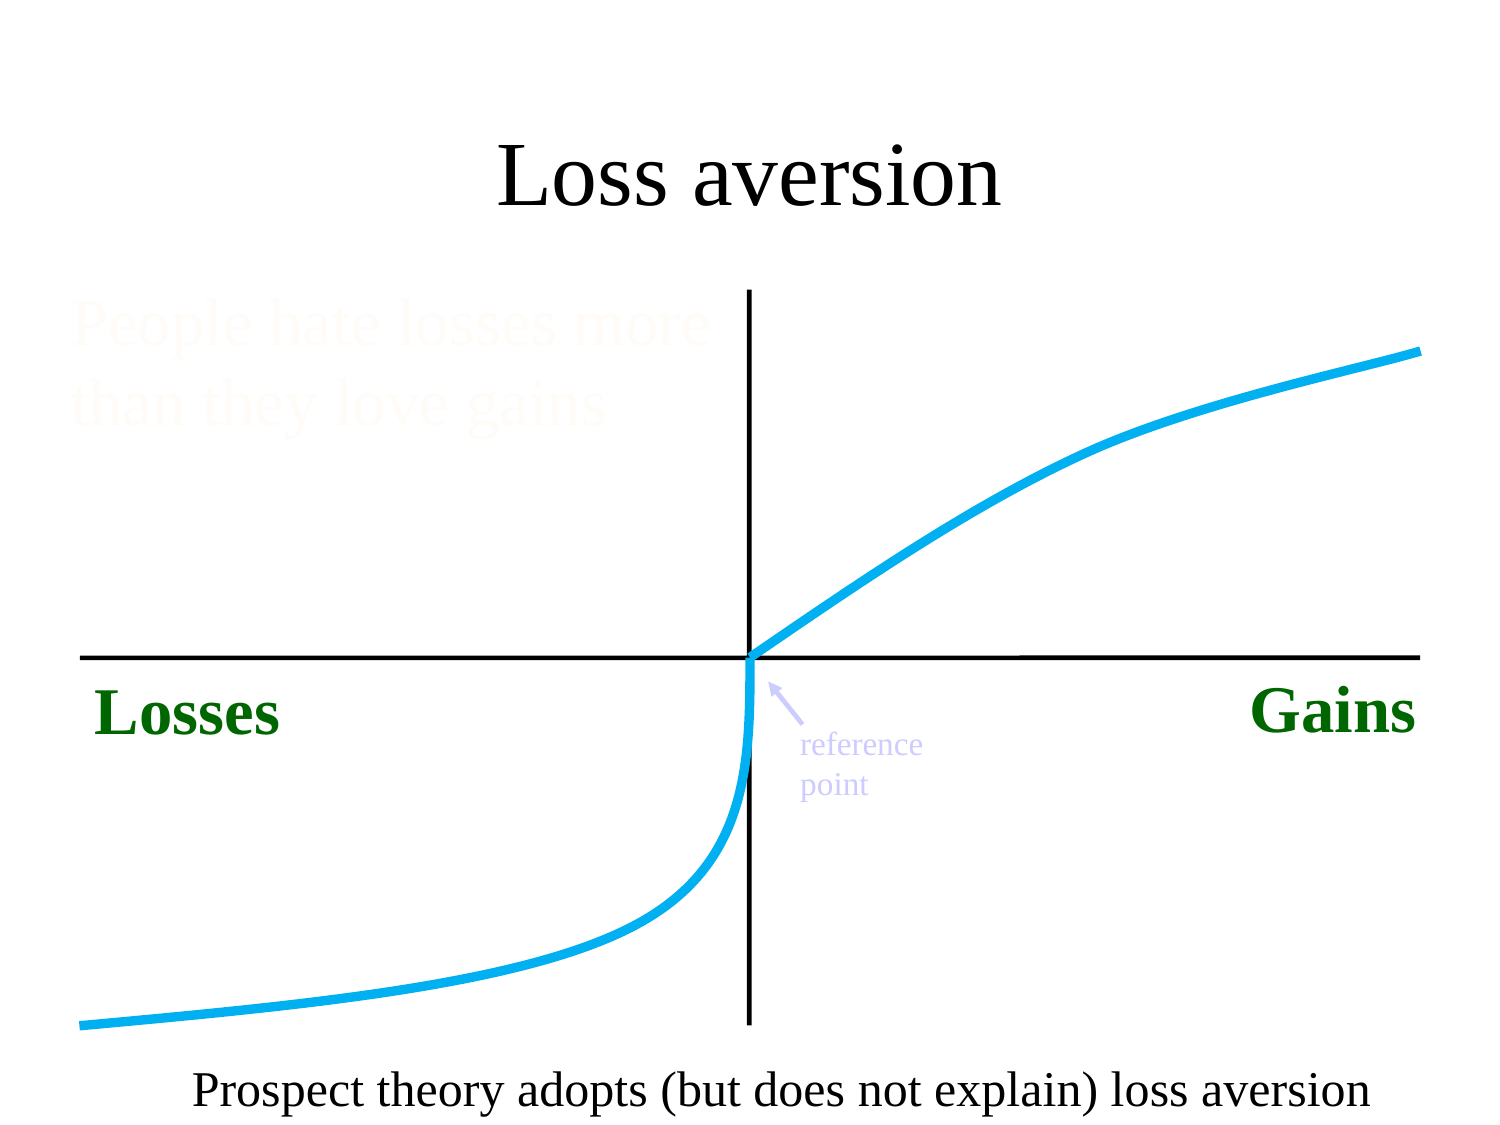

# Loss aversion
People hate losses more than they love gains

Gains
Losses

reference point
Prospect theory adopts (but does not explain) loss aversion